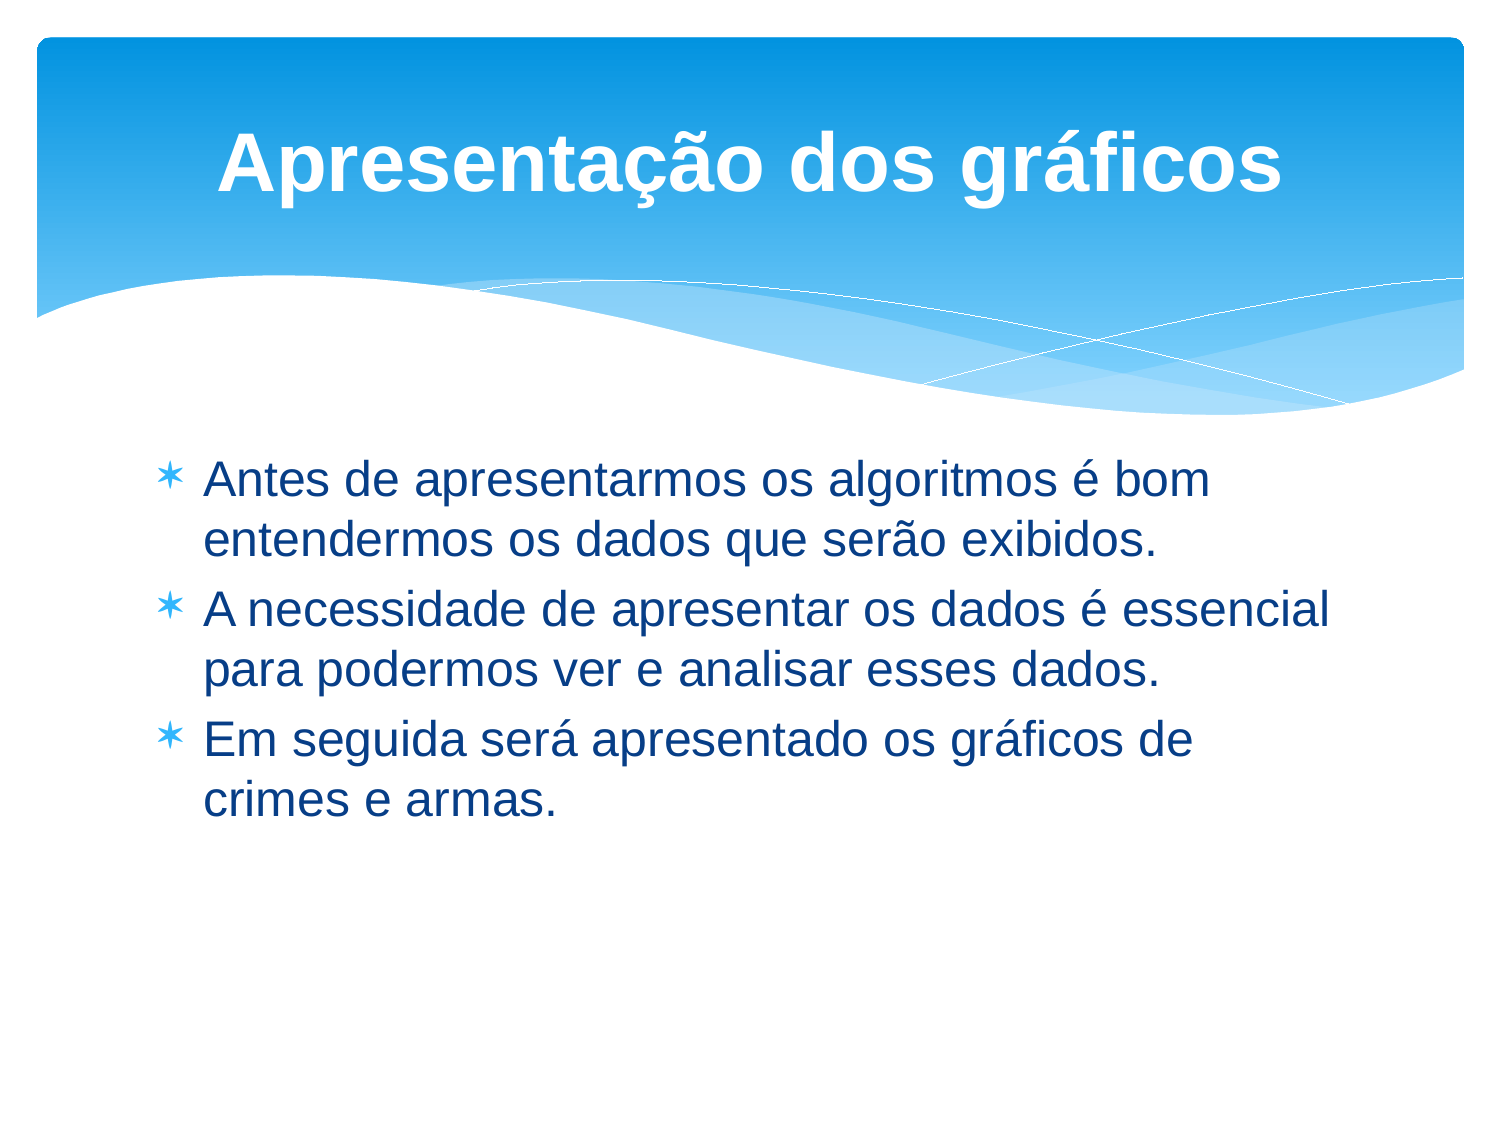

# Apresentação dos gráficos
Antes de apresentarmos os algoritmos é bom entendermos os dados que serão exibidos.
A necessidade de apresentar os dados é essencial para podermos ver e analisar esses dados.
Em seguida será apresentado os gráficos de crimes e armas.